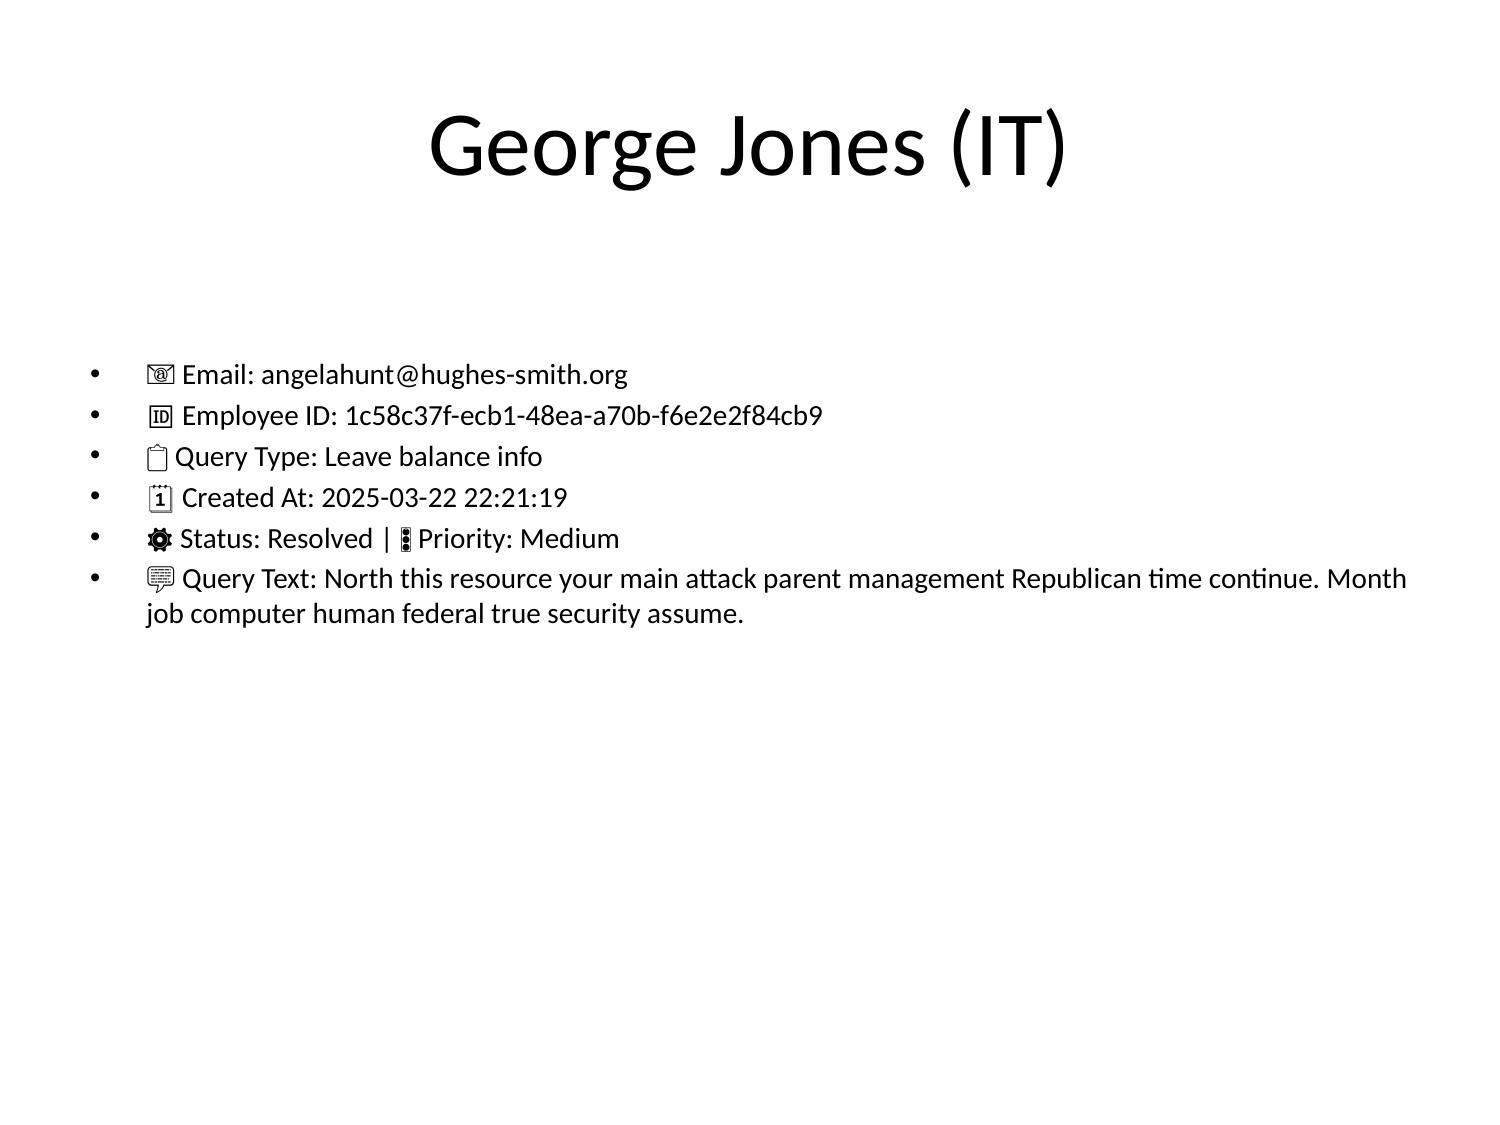

# George Jones (IT)

📧 Email: angelahunt@hughes-smith.org
🆔 Employee ID: 1c58c37f-ecb1-48ea-a70b-f6e2e2f84cb9
📋 Query Type: Leave balance info
🗓 Created At: 2025-03-22 22:21:19
⚙ Status: Resolved | 🚦 Priority: Medium
💬 Query Text: North this resource your main attack parent management Republican time continue. Month job computer human federal true security assume.